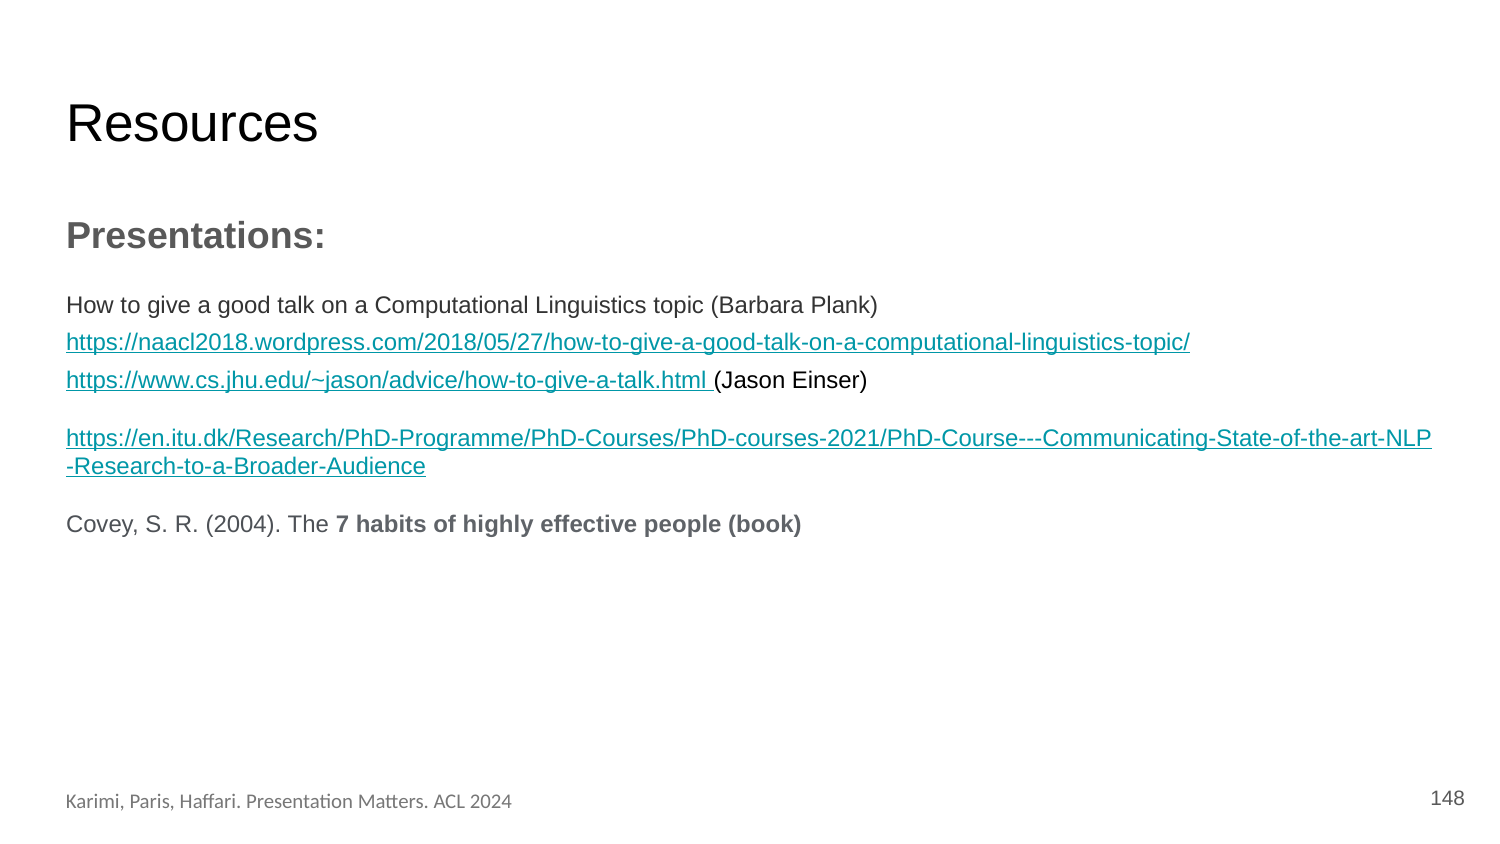

# Resources
Presentations:
How to give a good talk on a Computational Linguistics topic (Barbara Plank) https://naacl2018.wordpress.com/2018/05/27/how-to-give-a-good-talk-on-a-computational-linguistics-topic/
https://www.cs.jhu.edu/~jason/advice/how-to-give-a-talk.html (Jason Einser)
https://en.itu.dk/Research/PhD-Programme/PhD-Courses/PhD-courses-2021/PhD-Course---Communicating-State-of-the-art-NLP-Research-to-a-Broader-Audience
Covey, S. R. (2004). The 7 habits of highly effective people (book)
148